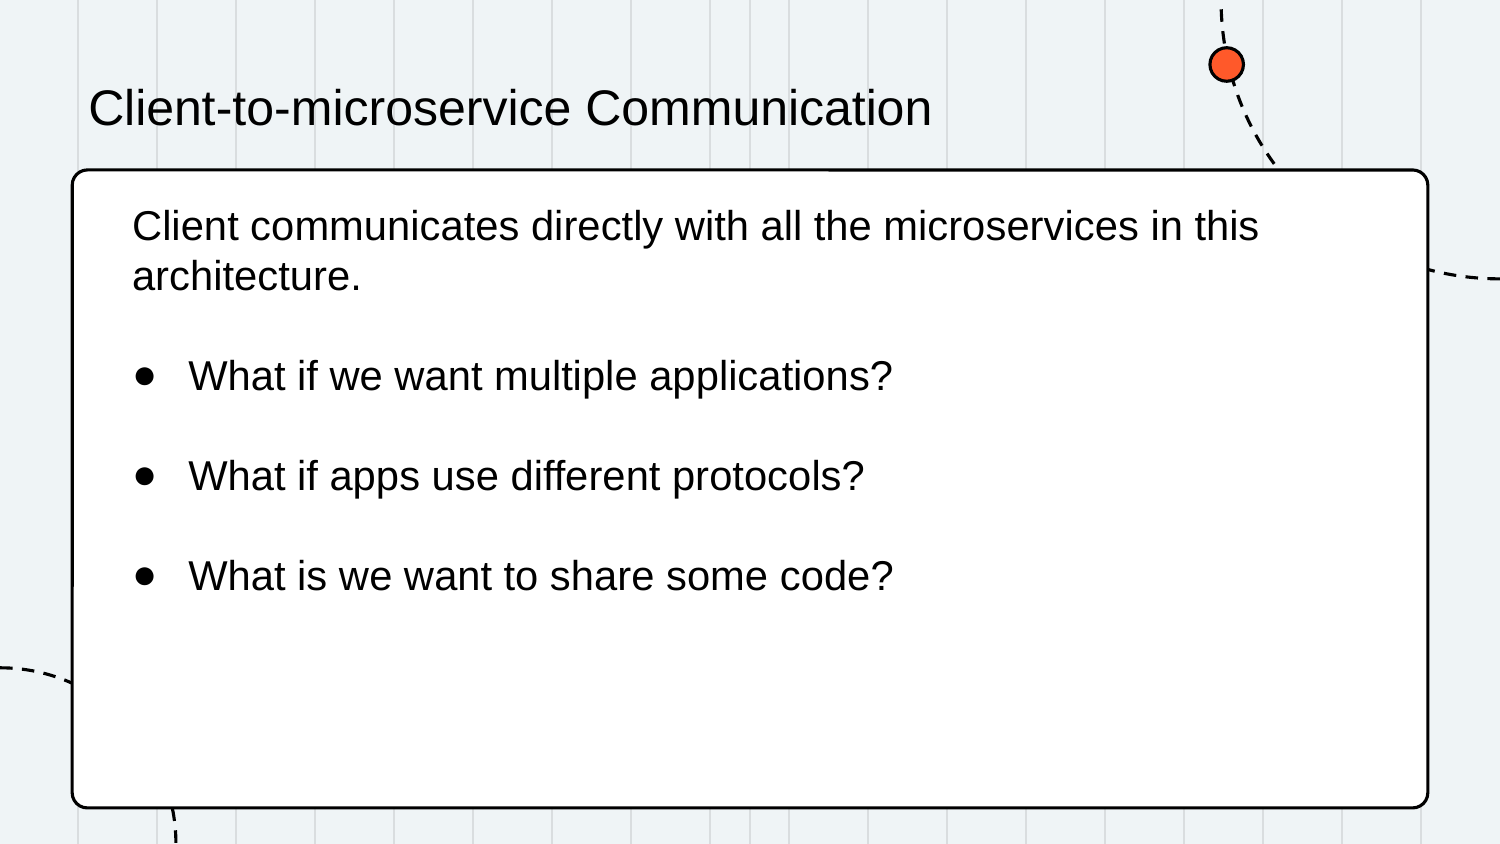

# Client-to-microservice Communication

Client communicates directly with all the microservices in this architecture.

What if we want multiple applications?

What if apps use different protocols?

What is we want to share some code?